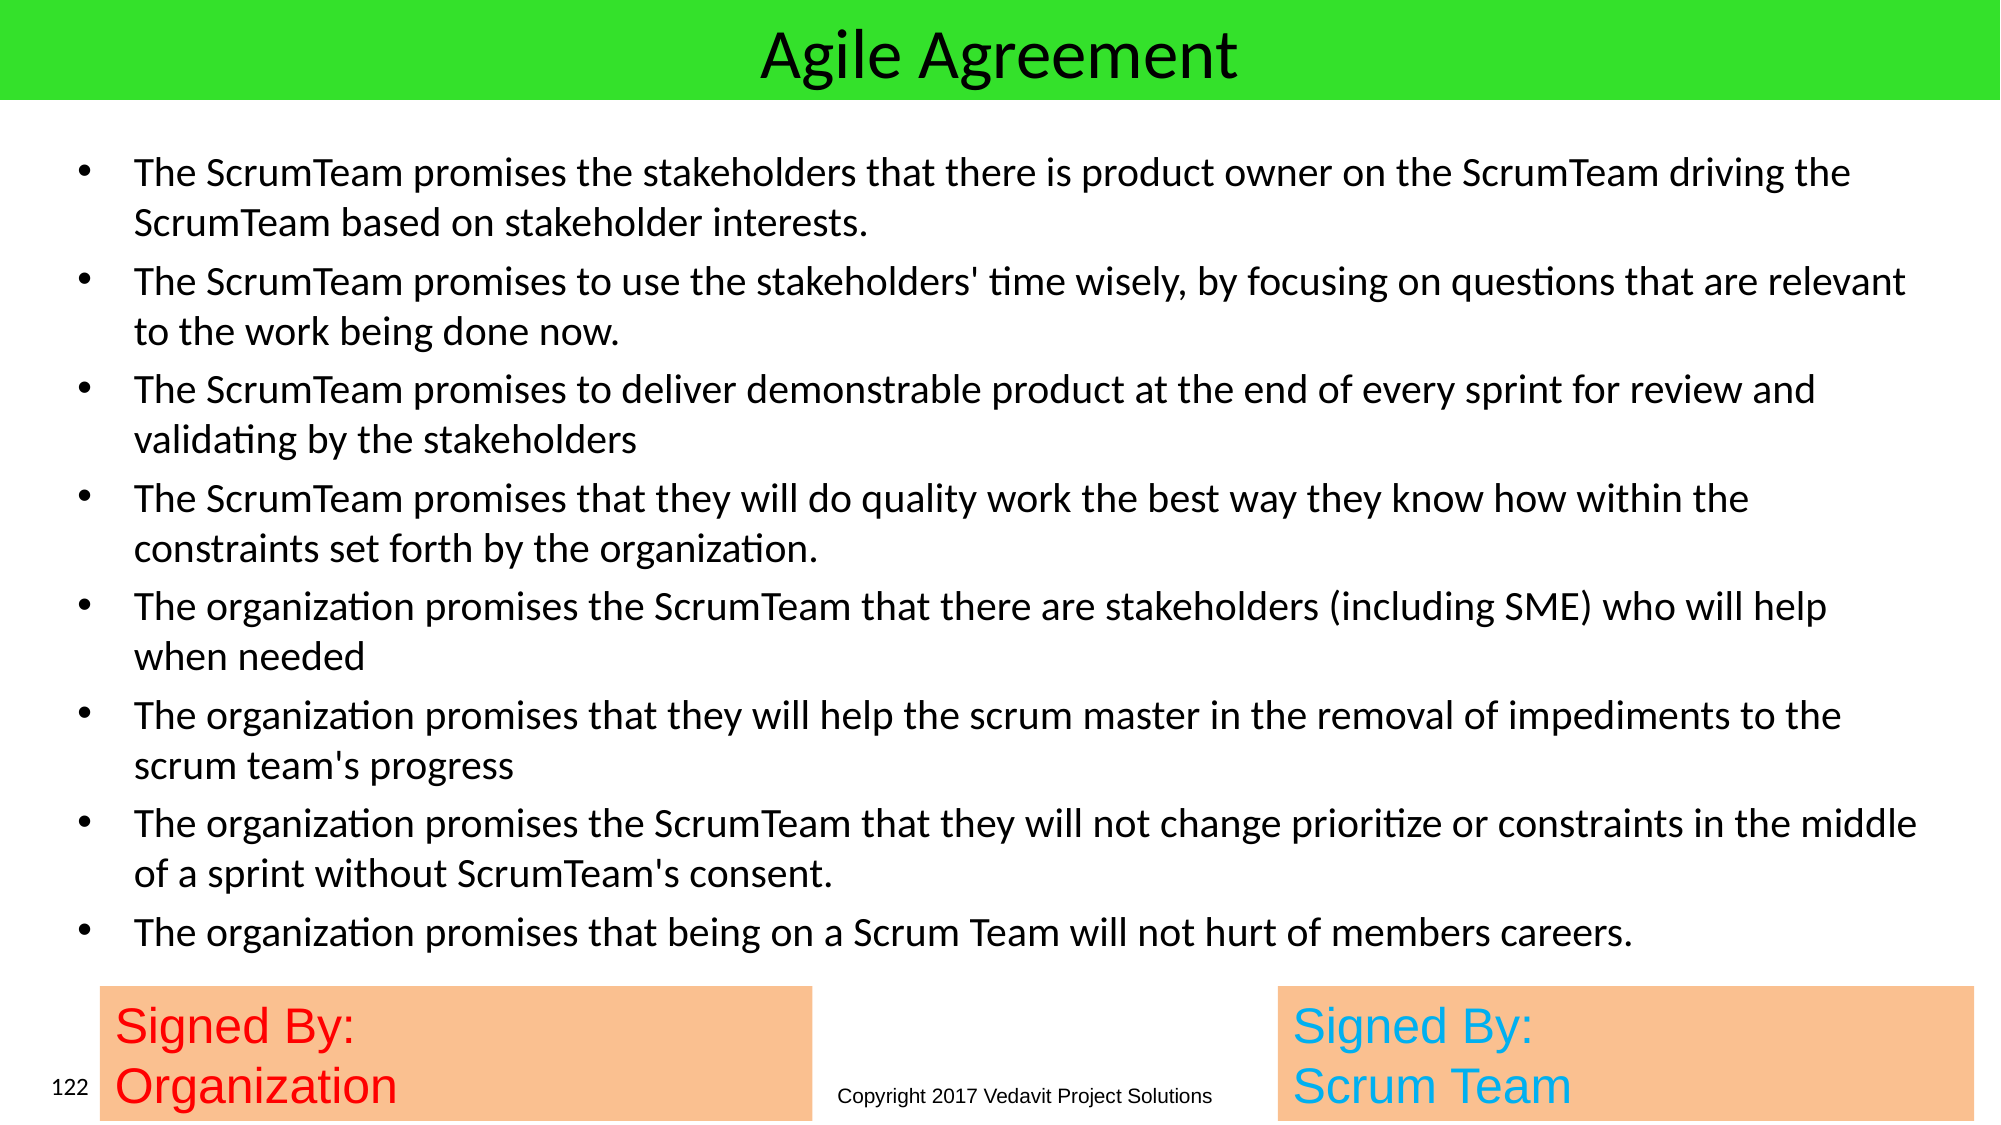

# Agile Agreement
The ScrumTeam promises the stakeholders that there is product owner on the ScrumTeam driving the ScrumTeam based on stakeholder interests.
The ScrumTeam promises to use the stakeholders' time wisely, by focusing on questions that are relevant to the work being done now.
The ScrumTeam promises to deliver demonstrable product at the end of every sprint for review and validating by the stakeholders
The ScrumTeam promises that they will do quality work the best way they know how within the constraints set forth by the organization.
The organization promises the ScrumTeam that there are stakeholders (including SME) who will help when needed
The organization promises that they will help the scrum master in the removal of impediments to the scrum team's progress
The organization promises the ScrumTeam that they will not change prioritize or constraints in the middle of a sprint without ScrumTeam's consent.
The organization promises that being on a Scrum Team will not hurt of members careers.

Signed By:
Organization
Signed By:
Scrum Team
122